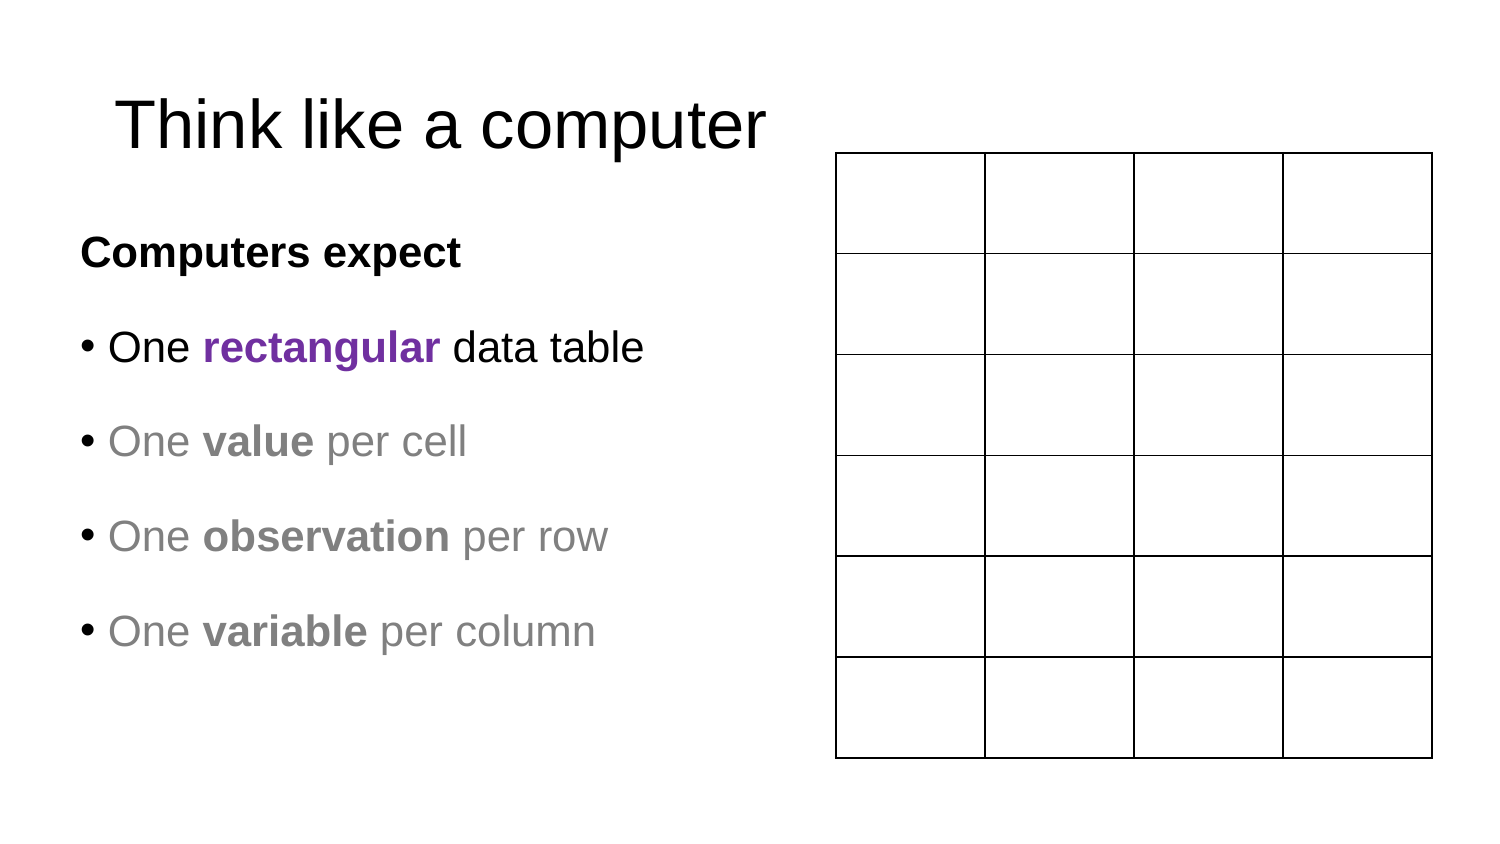

# Think like a computer
|  |  |  |  |
| --- | --- | --- | --- |
|  |  |  |  |
|  |  |  |  |
|  |  |  |  |
|  |  |  |  |
|  |  |  |  |
Computers expect

One rectangular data table

One value per cell

One observation per row

One variable per column